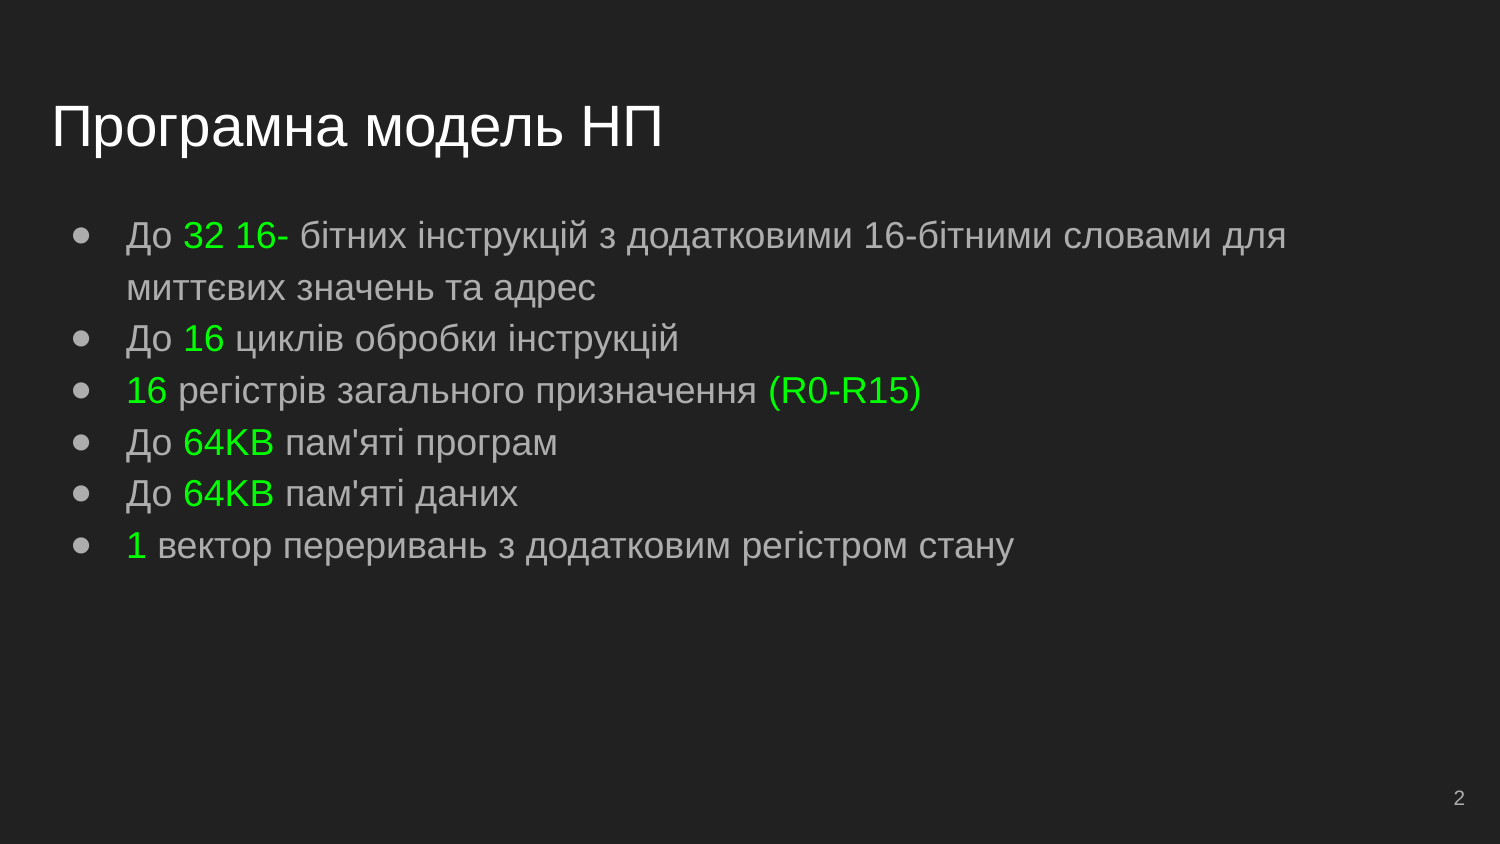

# Програмна модель НП
До 32 16- бітних інструкцій з додатковими 16-бітними словами для миттєвих значень та адрес
До 16 циклів обробки інструкцій
16 регістрів загального призначення (R0-R15)
До 64KB пам'яті програм
До 64KB пам'яті даних
1 вектор переривань з додатковим регістром стану
2